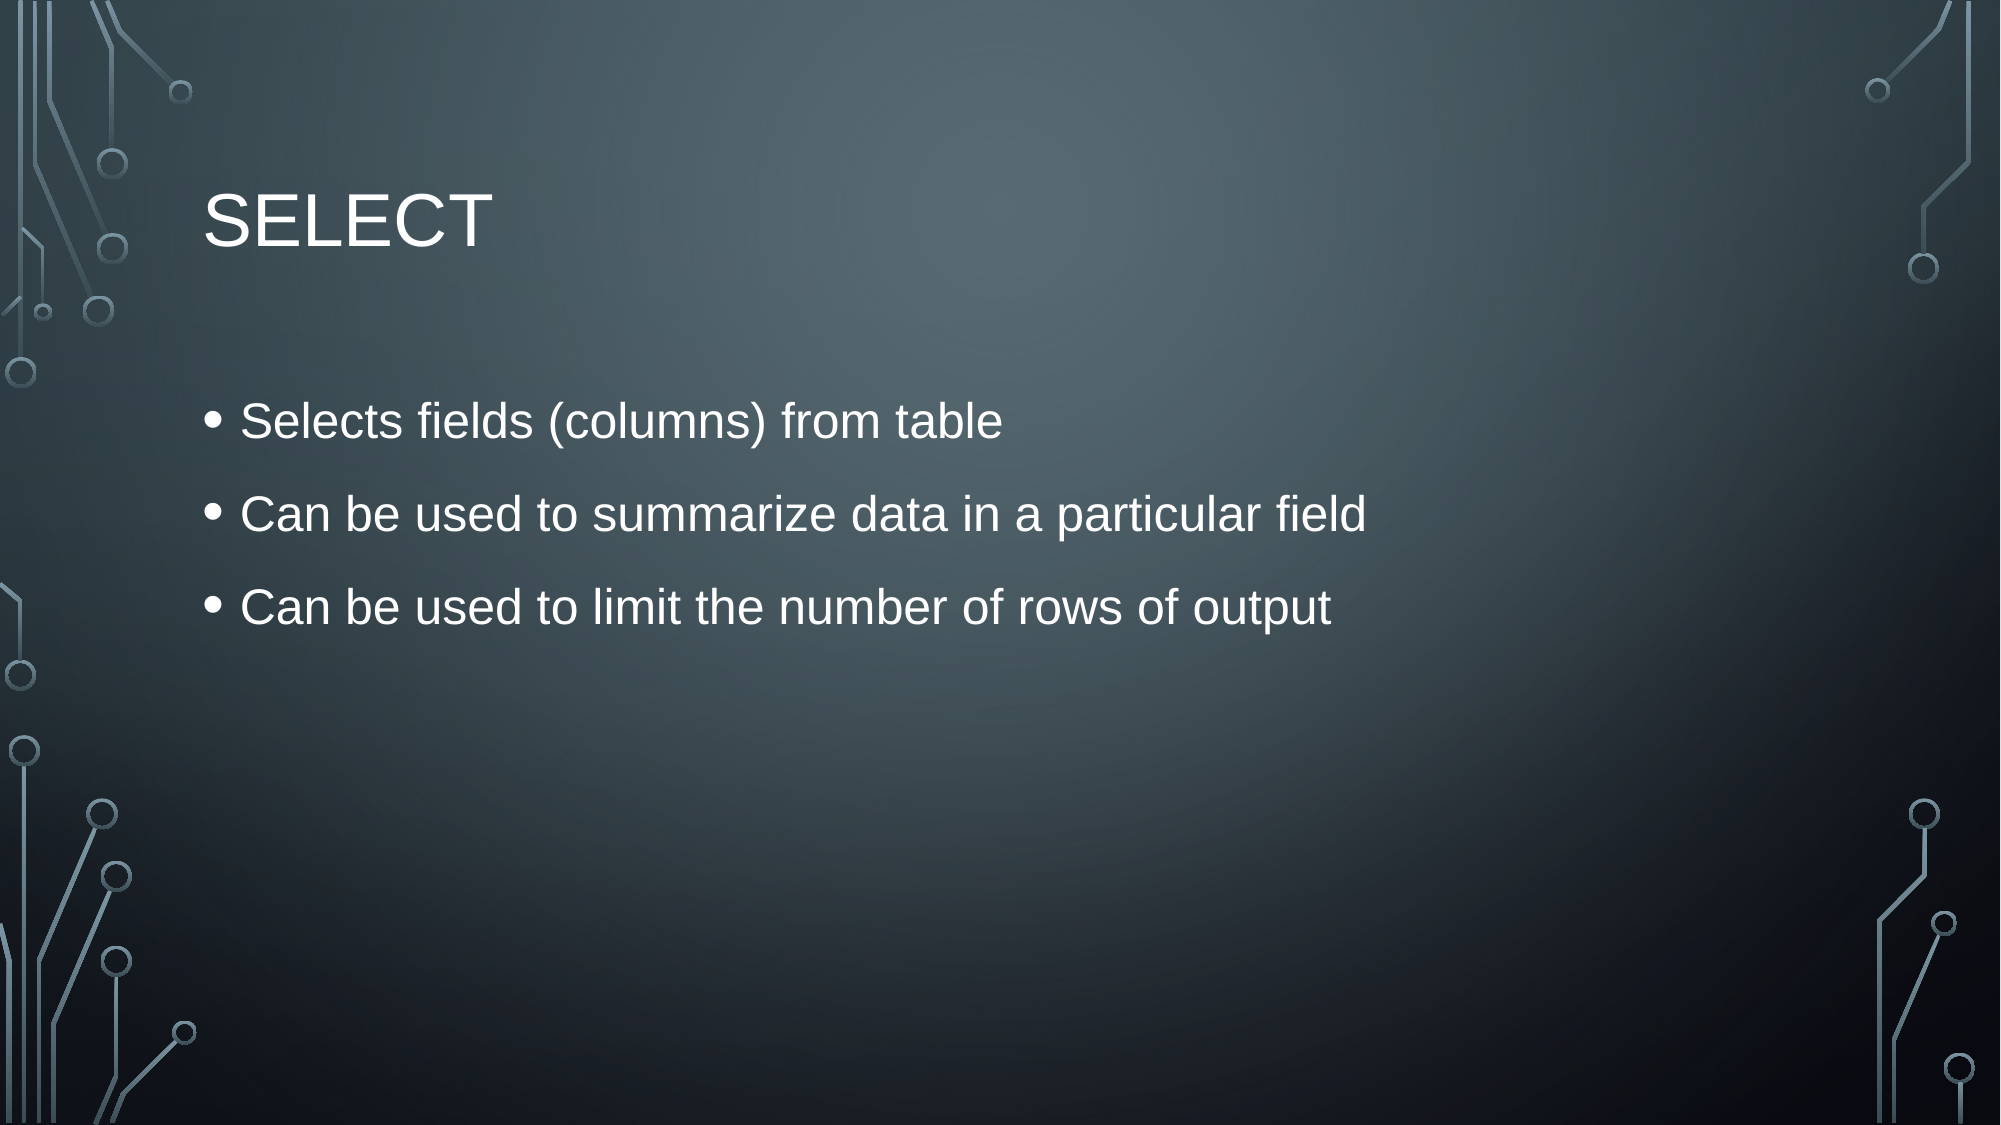

# select
Selects fields (columns) from table
Can be used to summarize data in a particular field
Can be used to limit the number of rows of output